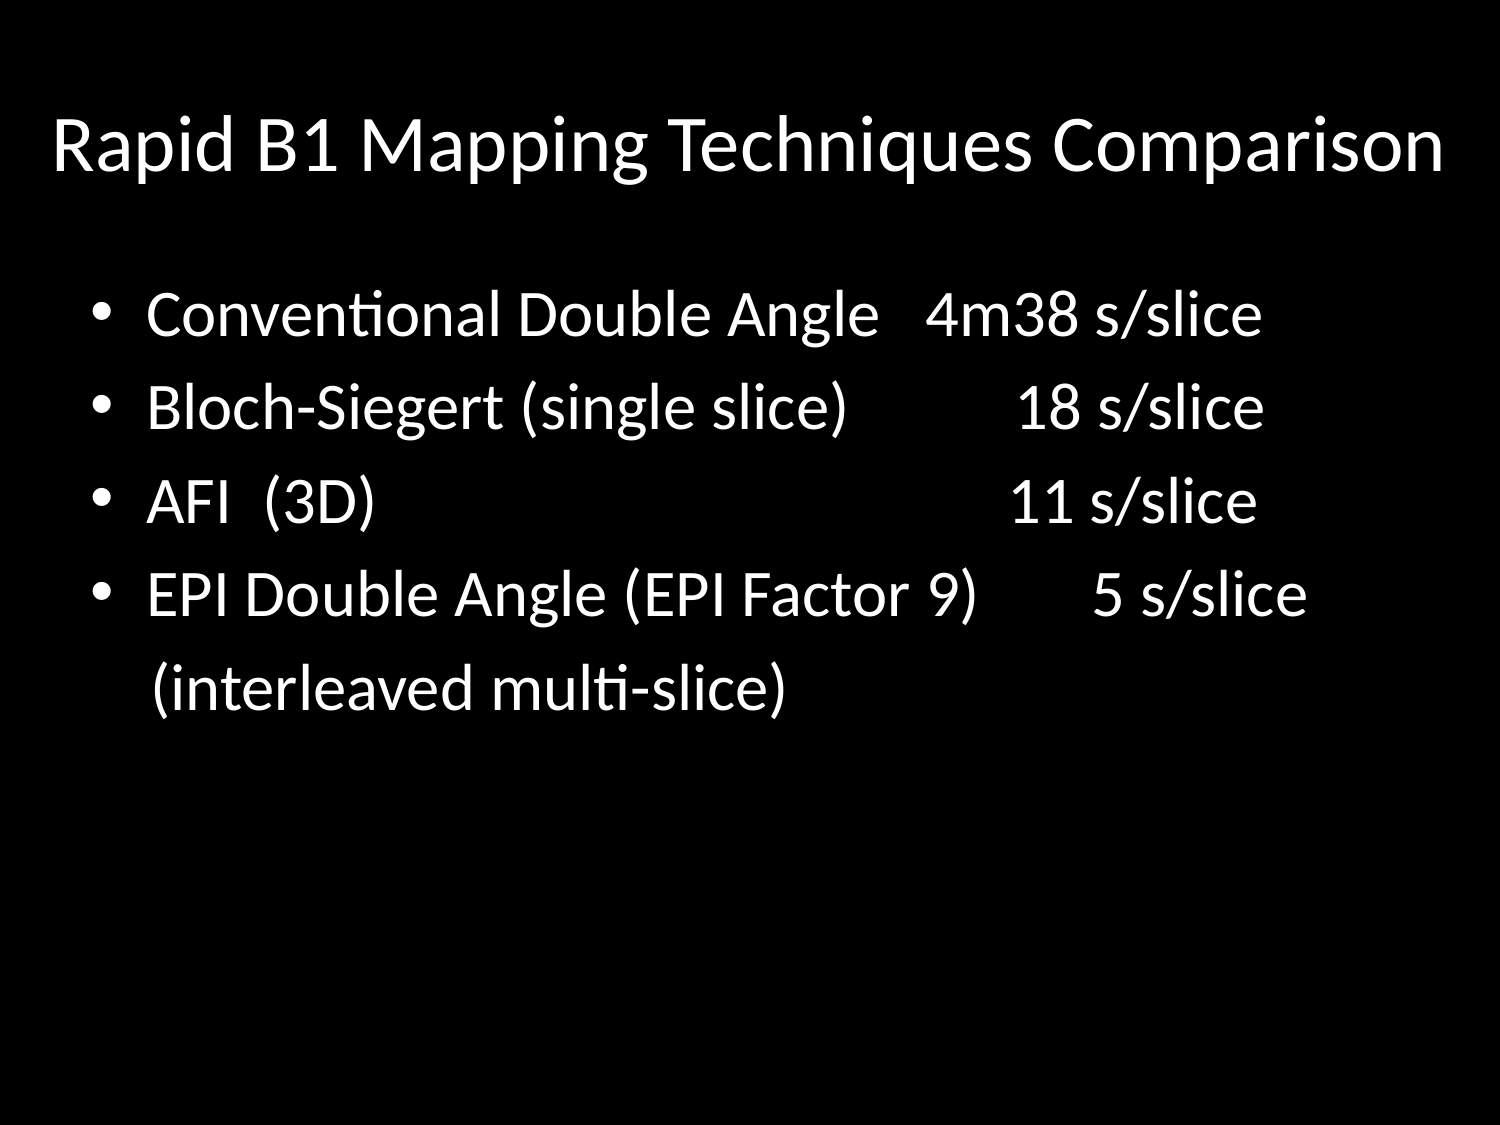

# Rapid B1 Mapping Techniques Comparison
Conventional Double Angle   4m38 s/slice
Bloch-Siegert (single slice)           18 s/slice
AFI  (3D)                                          11 s/slice
EPI Double Angle (EPI Factor 9)	   5 s/slice
    (interleaved multi-slice)